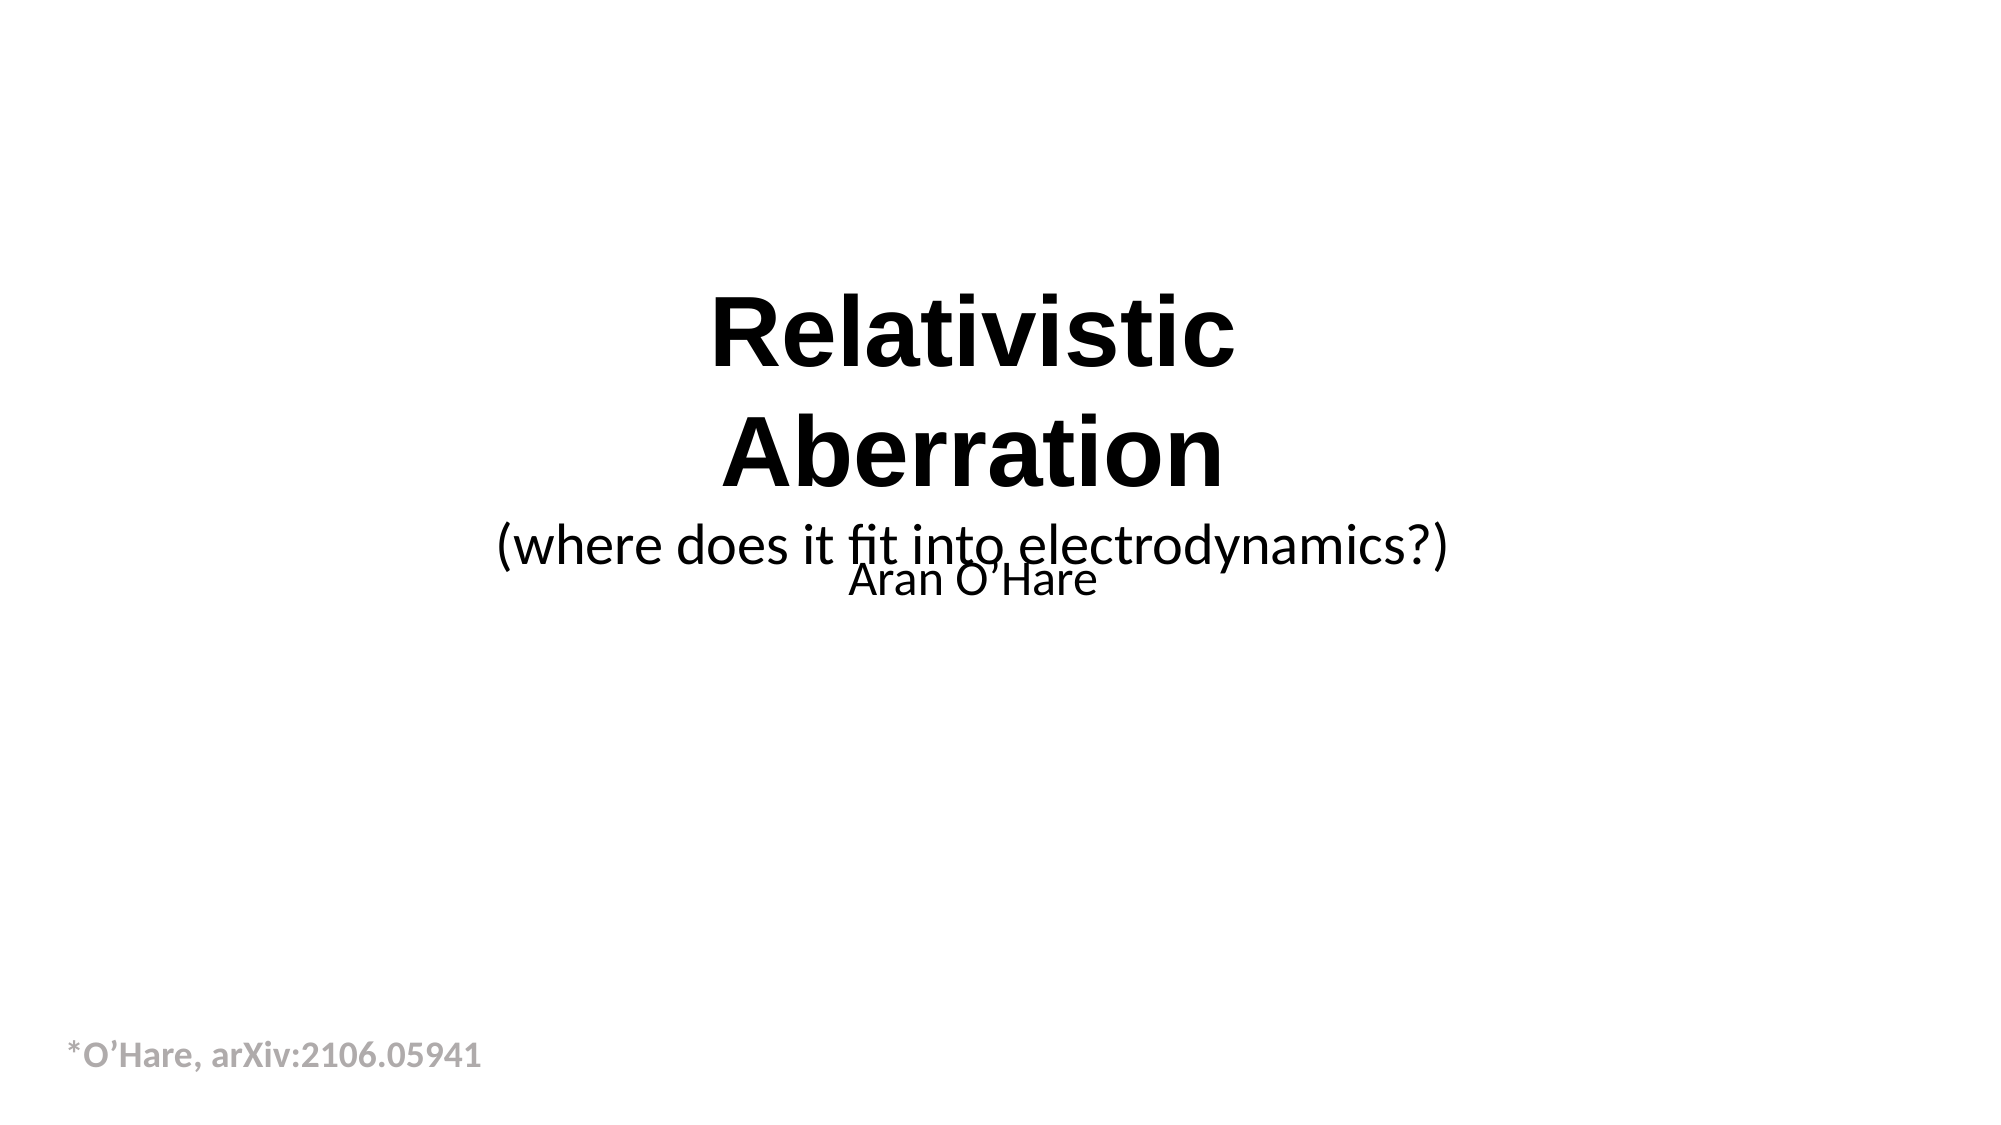

Relativistic Aberration
(where does it fit into electrodynamics?)
Aran O’Hare
*O’Hare, arXiv:2106.05941